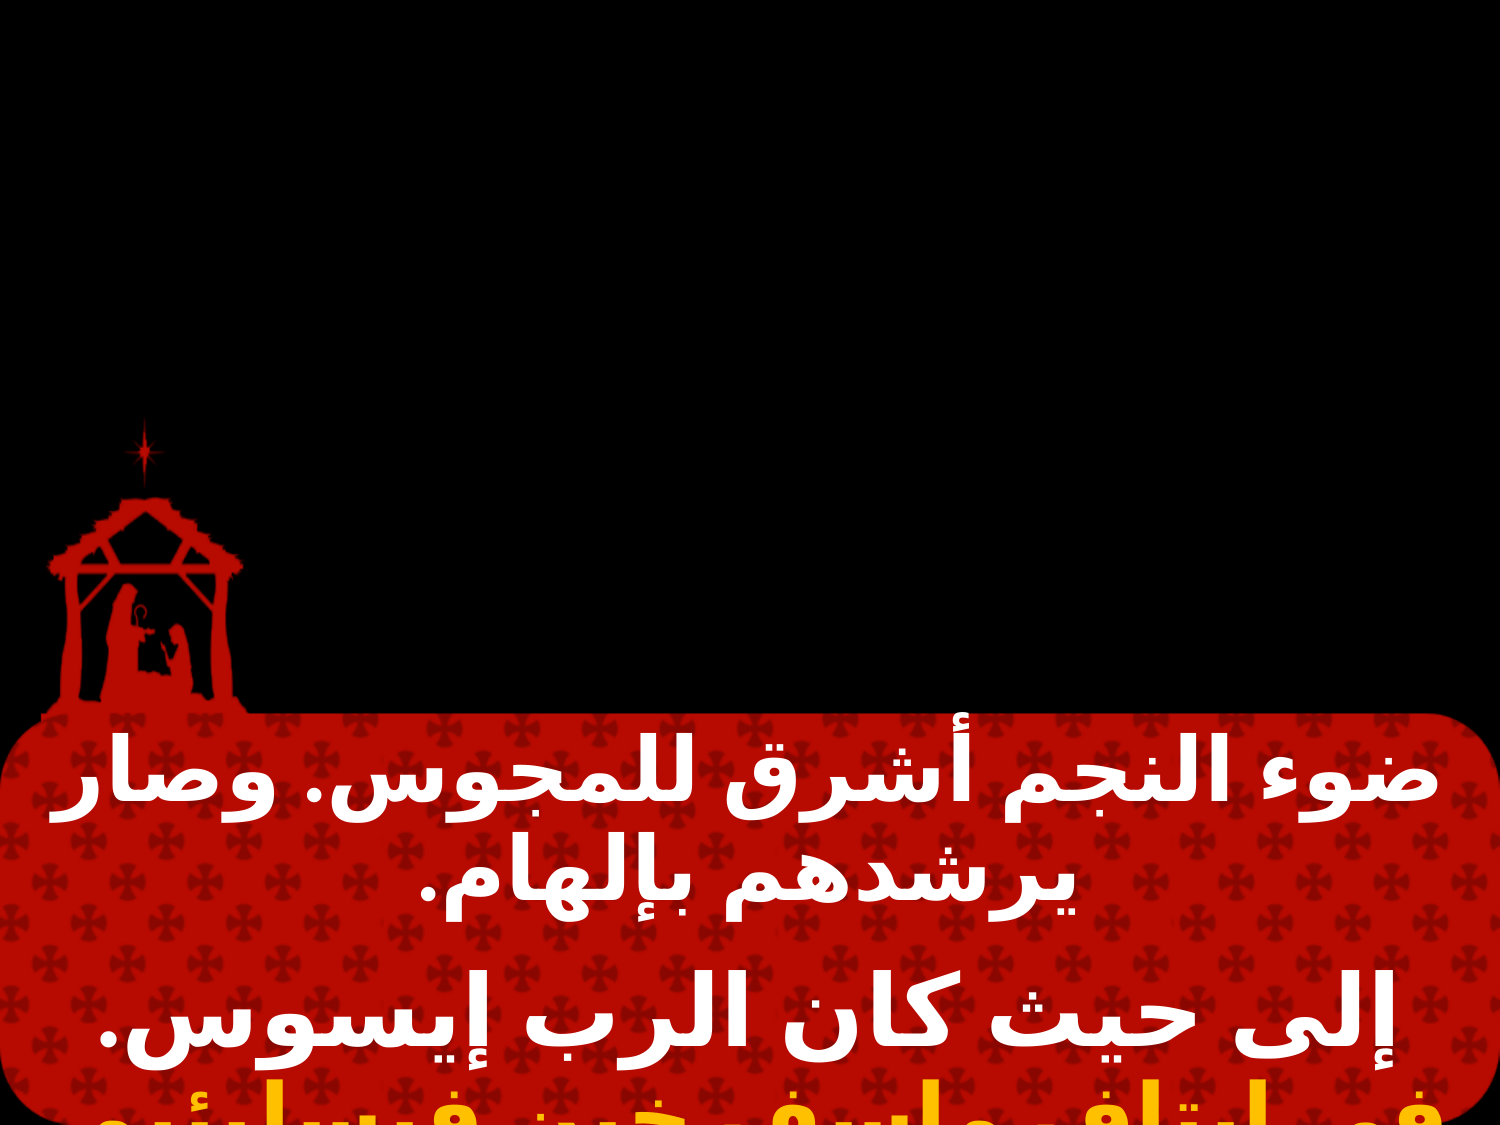

#
| ضوء النجم أشرق للمجوس. وصار يرشدهم بإلهام. |
| --- |
|  |
| إلى حيث كان الرب إيسوس. في إيتاف ماسف خين فيسليئيم. |